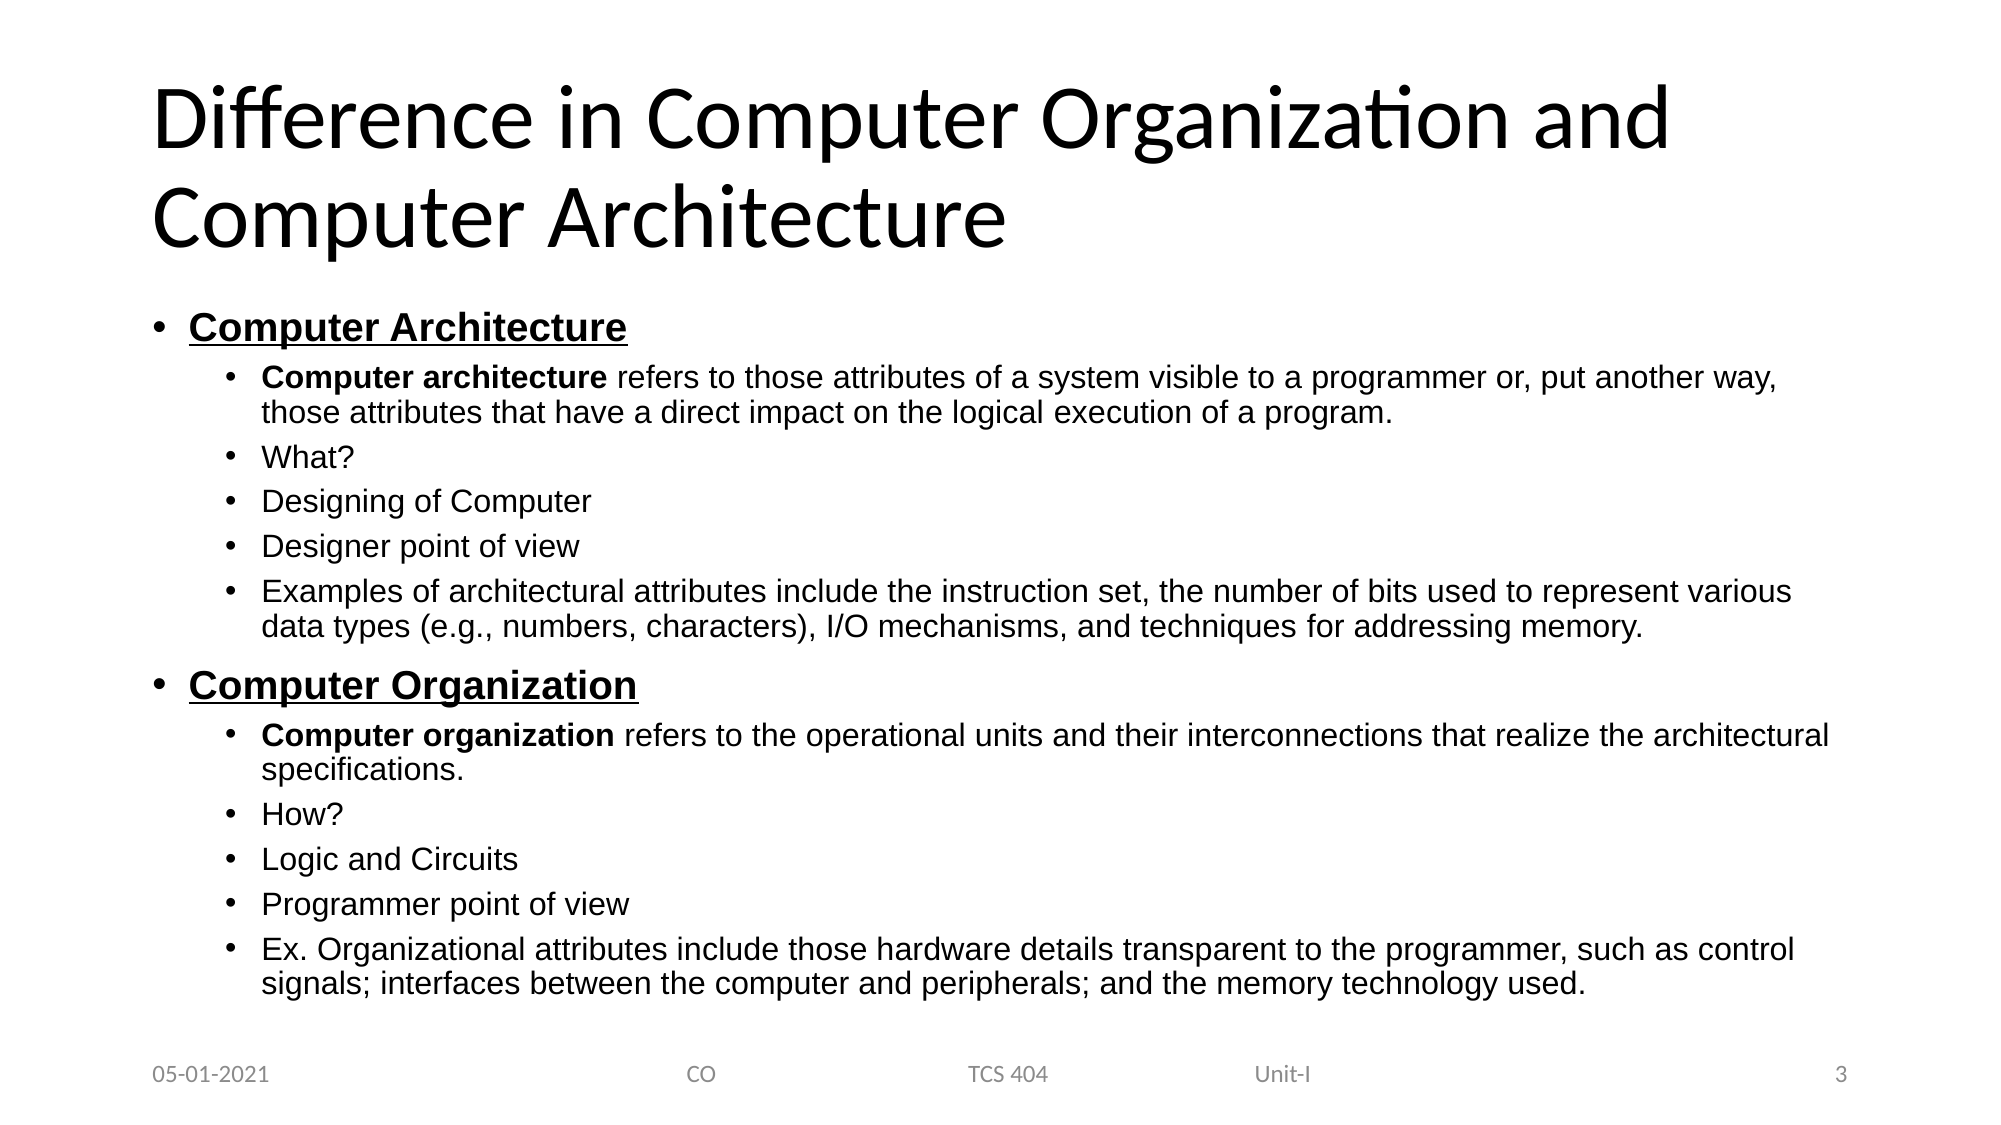

# Difference in Computer Organization and Computer Architecture
Computer Architecture
Computer architecture refers to those attributes of a system visible to a programmer or, put another way, those attributes that have a direct impact on the logical execution of a program.
What?
Designing of Computer
Designer point of view
Examples of architectural attributes include the instruction set, the number of bits used to represent various data types (e.g., numbers, characters), I/O mechanisms, and techniques for addressing memory.
Computer Organization
Computer organization refers to the operational units and their interconnections that realize the architectural specifications.
How?
Logic and Circuits
Programmer point of view
Ex. Organizational attributes include those hardware details transparent to the programmer, such as control signals; interfaces between the computer and peripherals; and the memory technology used.

05-01-2021
CO                                            TCS 404                                    Unit-I
3